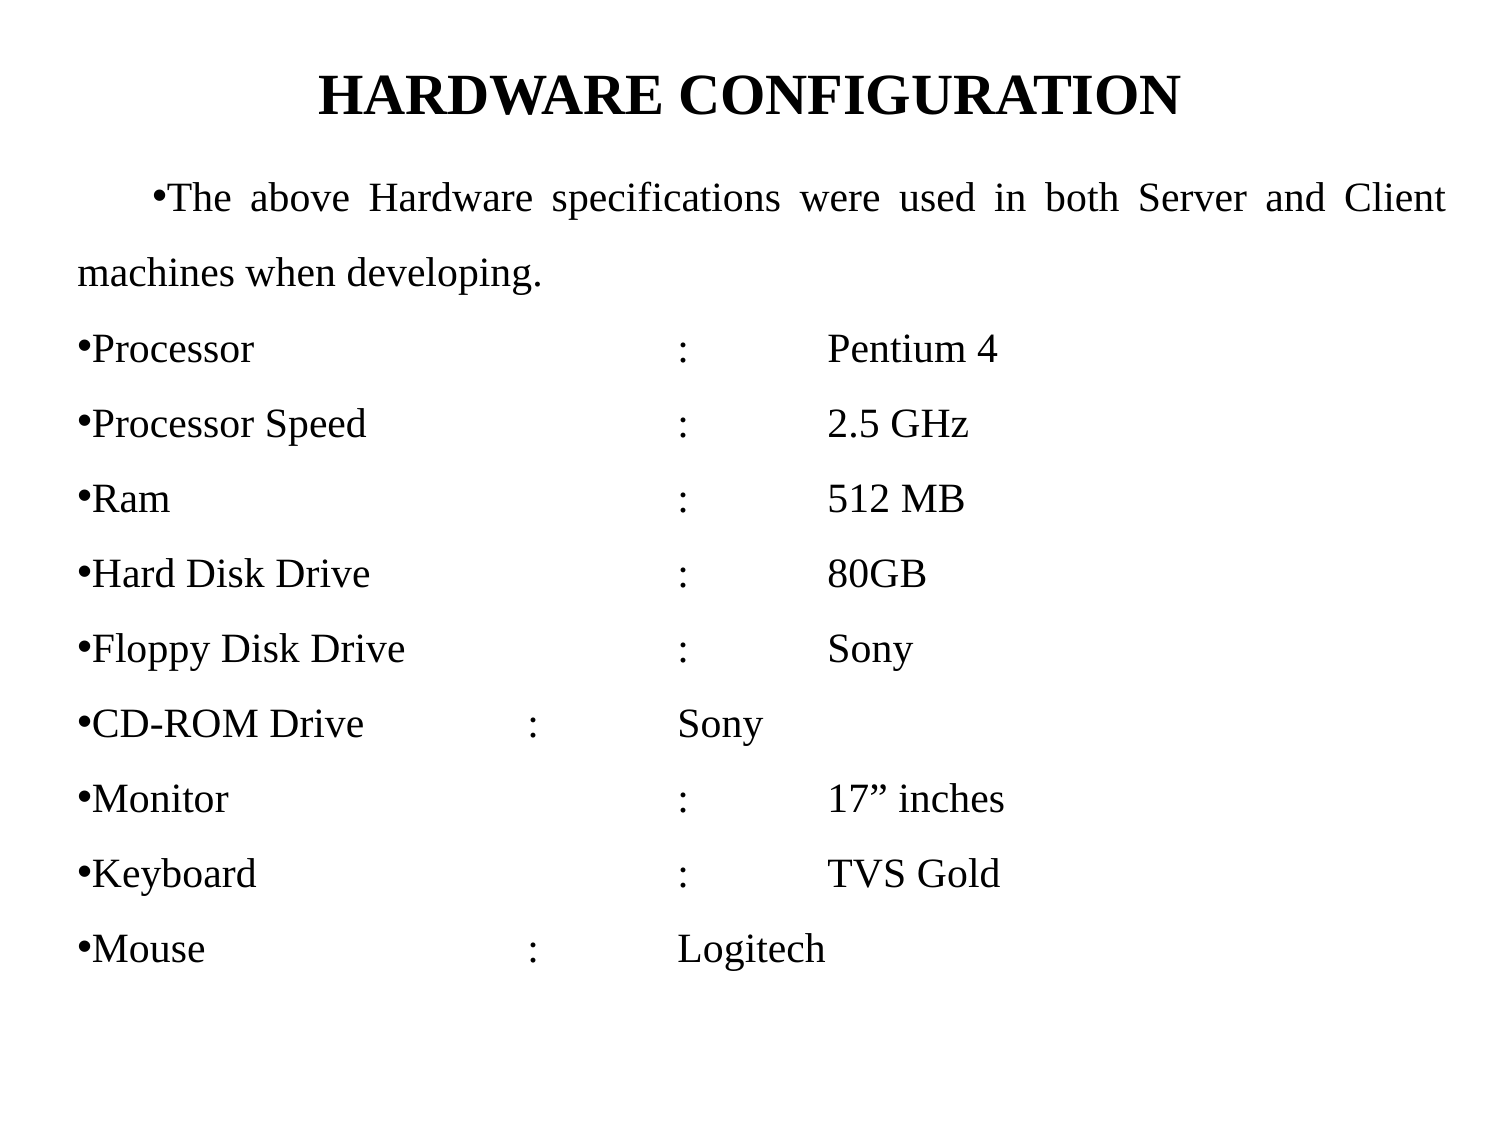

# HARDWARE CONFIGURATION
The above Hardware specifications were used in both Server and Client machines when developing.
Processor			:	Pentium 4
Processor Speed 		:	2.5 GHz
Ram				:	512 MB
Hard Disk Drive 		:	80GB
Floppy Disk Drive 		:	Sony
CD-ROM Drive 		:	Sony
Monitor			:	17” inches
Keyboard 			: 	TVS Gold
Mouse 			:	Logitech